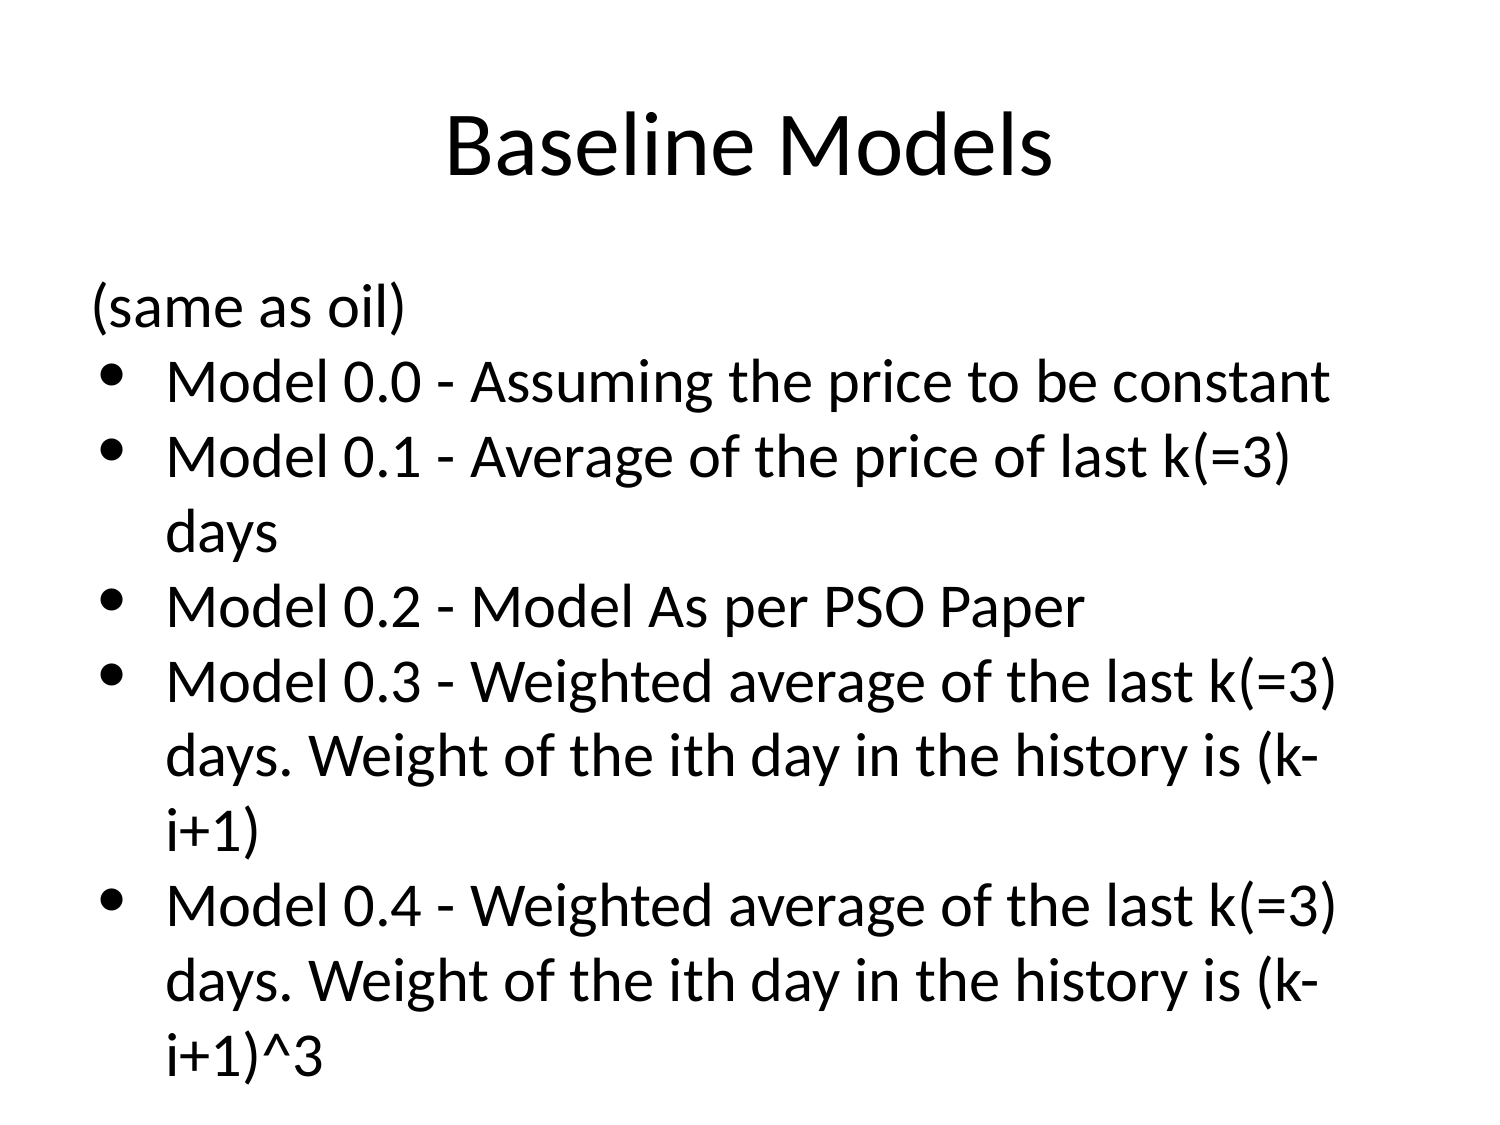

# Baseline Models
(same as oil)
Model 0.0 - Assuming the price to be constant
Model 0.1 - Average of the price of last k(=3) days
Model 0.2 - Model As per PSO Paper
Model 0.3 - Weighted average of the last k(=3) days. Weight of the ith day in the history is (k-i+1)
Model 0.4 - Weighted average of the last k(=3) days. Weight of the ith day in the history is (k-i+1)^3